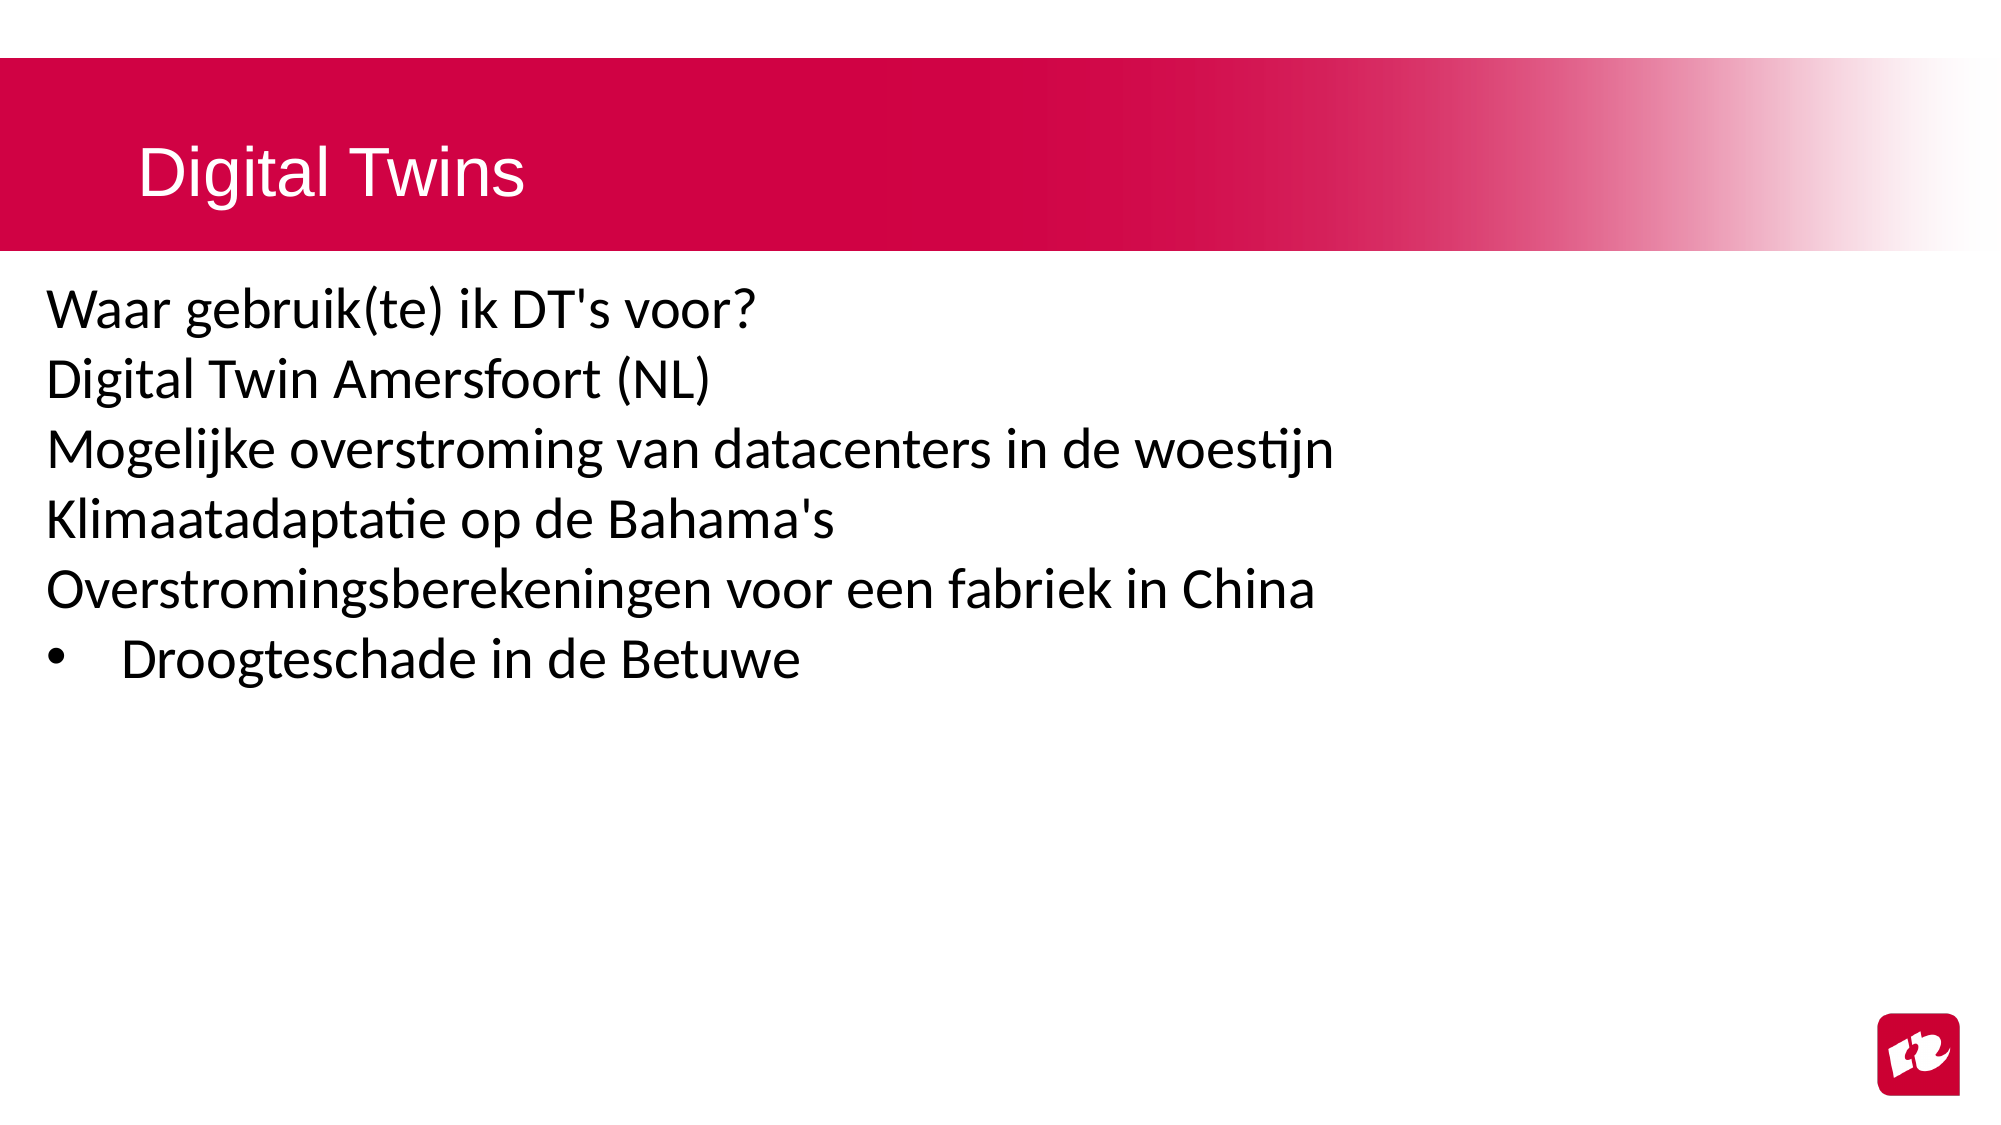

Digital Twins
Waar gebruik(te) ik DT's voor?
Digital Twin Amersfoort (NL)
Mogelijke overstroming van datacenters in de woestijn
Klimaatadaptatie op de Bahama's
Overstromingsberekeningen voor een fabriek in China
Droogteschade in de Betuwe